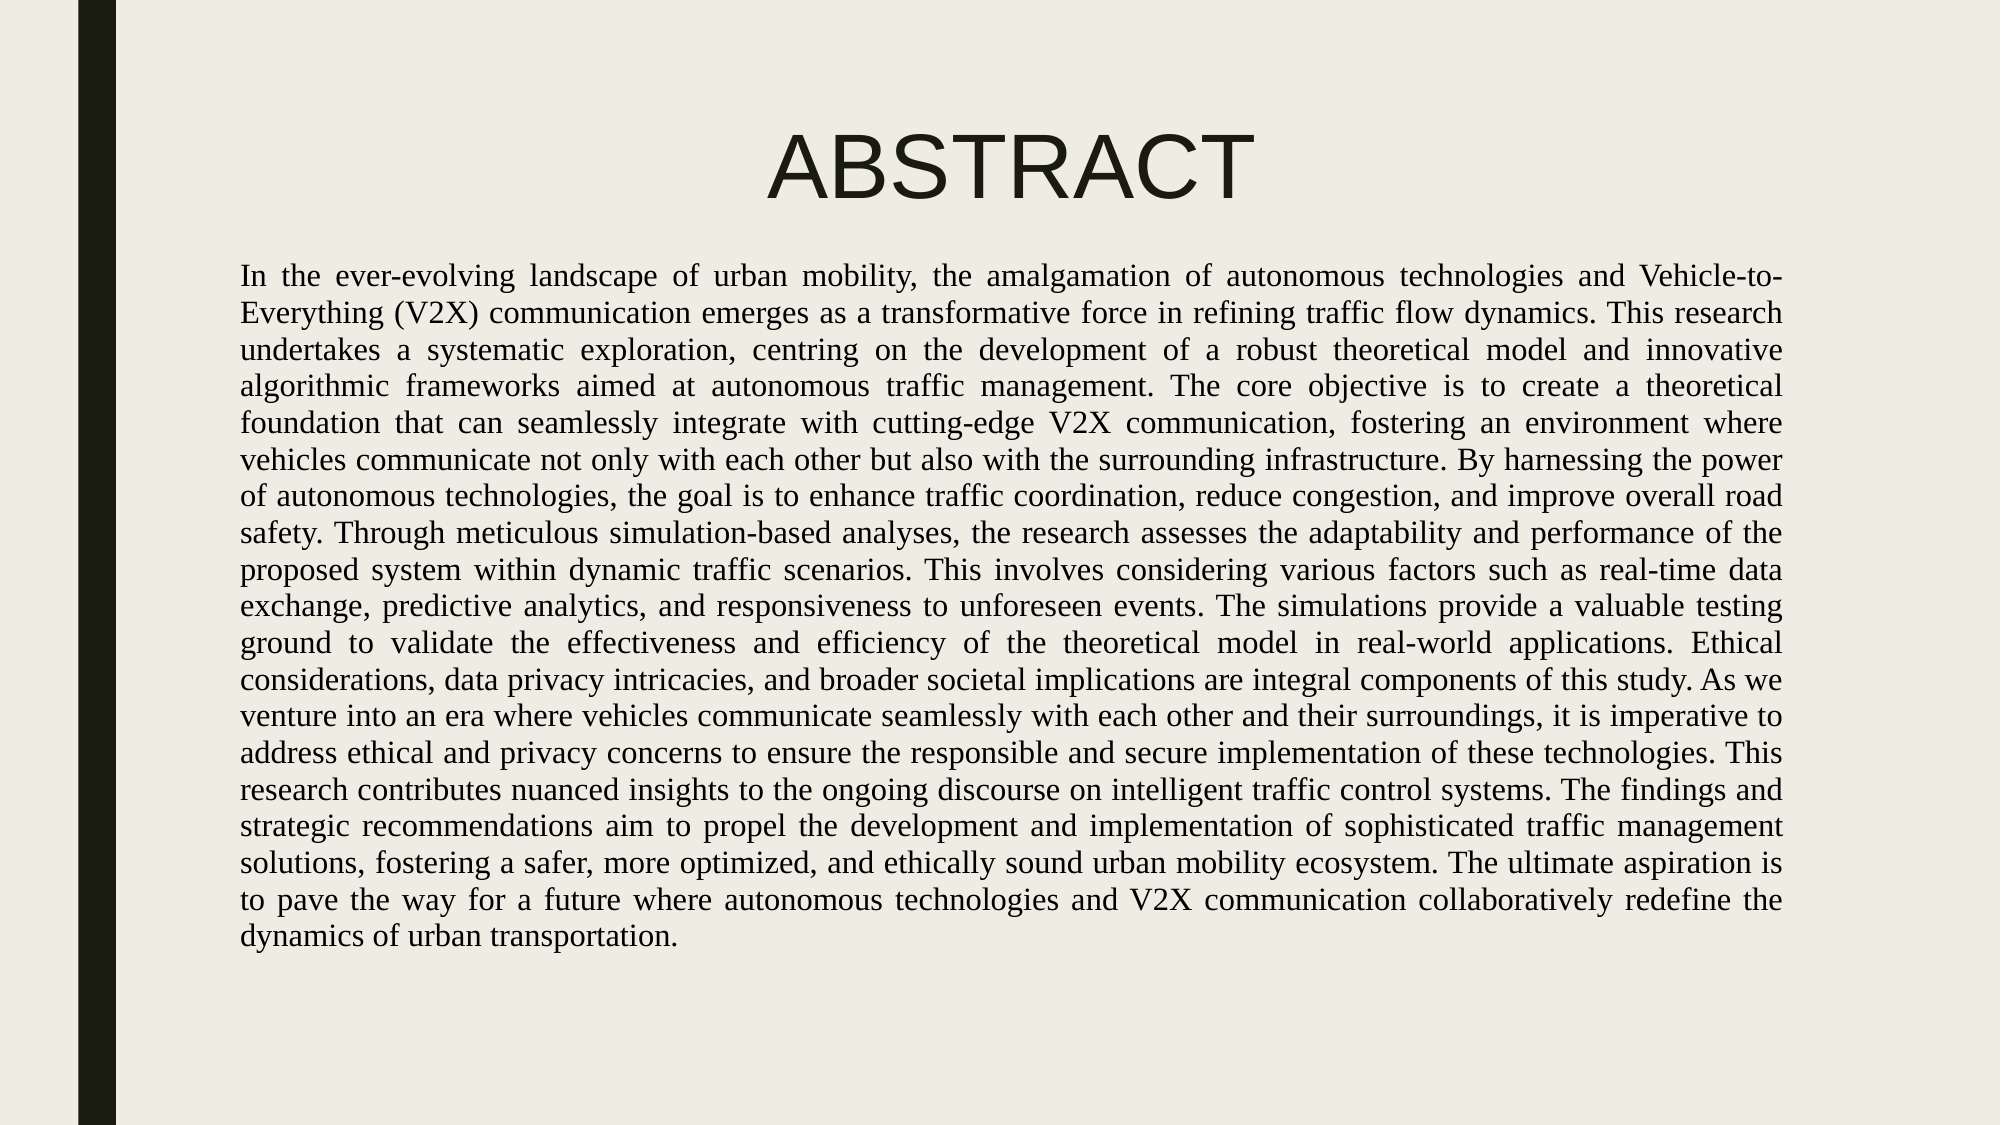

# ABSTRACT
In the ever-evolving landscape of urban mobility, the amalgamation of autonomous technologies and Vehicle-to-Everything (V2X) communication emerges as a transformative force in refining traffic flow dynamics. This research undertakes a systematic exploration, centring on the development of a robust theoretical model and innovative algorithmic frameworks aimed at autonomous traffic management. The core objective is to create a theoretical foundation that can seamlessly integrate with cutting-edge V2X communication, fostering an environment where vehicles communicate not only with each other but also with the surrounding infrastructure. By harnessing the power of autonomous technologies, the goal is to enhance traffic coordination, reduce congestion, and improve overall road safety. Through meticulous simulation-based analyses, the research assesses the adaptability and performance of the proposed system within dynamic traffic scenarios. This involves considering various factors such as real-time data exchange, predictive analytics, and responsiveness to unforeseen events. The simulations provide a valuable testing ground to validate the effectiveness and efficiency of the theoretical model in real-world applications. Ethical considerations, data privacy intricacies, and broader societal implications are integral components of this study. As we venture into an era where vehicles communicate seamlessly with each other and their surroundings, it is imperative to address ethical and privacy concerns to ensure the responsible and secure implementation of these technologies. This research contributes nuanced insights to the ongoing discourse on intelligent traffic control systems. The findings and strategic recommendations aim to propel the development and implementation of sophisticated traffic management solutions, fostering a safer, more optimized, and ethically sound urban mobility ecosystem. The ultimate aspiration is to pave the way for a future where autonomous technologies and V2X communication collaboratively redefine the dynamics of urban transportation.